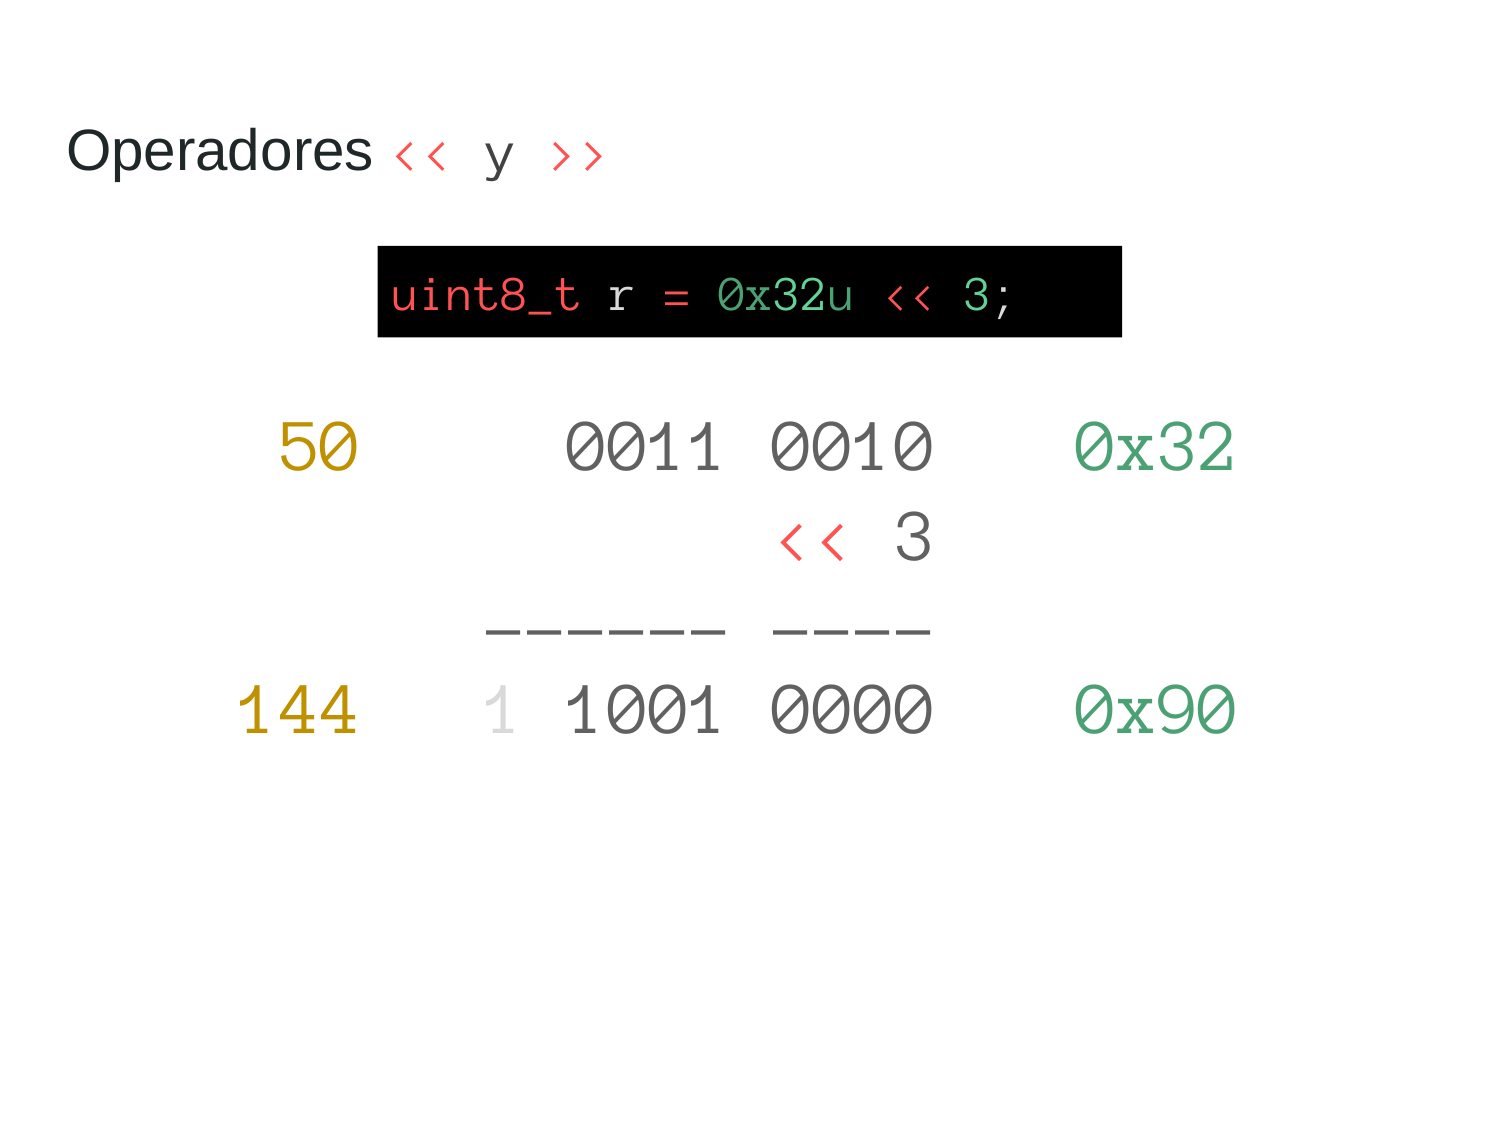

Operadores << y >>
uint8_t r = 0x32u << 3;
50

0011 0010
<< 3
------ ----
0x32

144
1 1001 0000
0x90